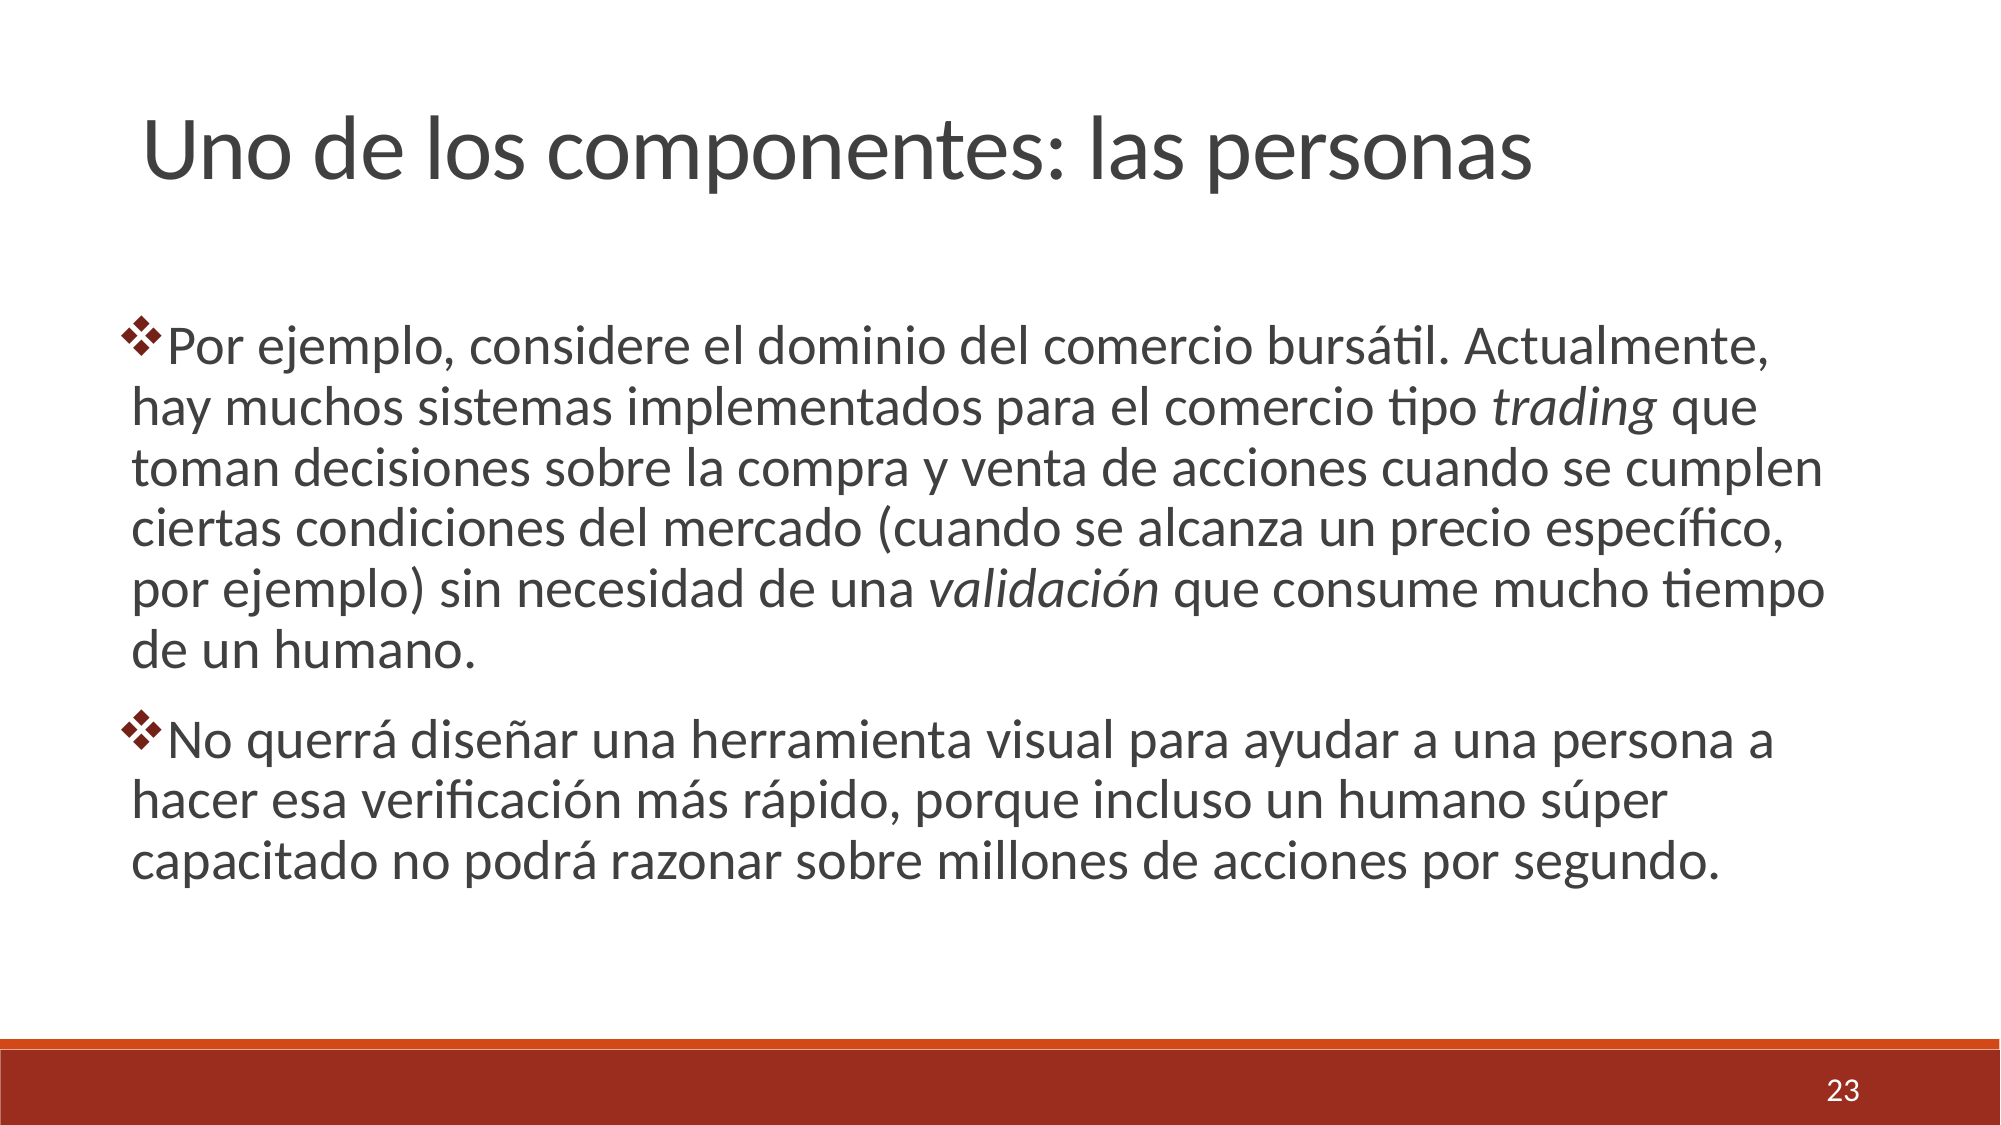

Uno de los componentes: las personas
Por ejemplo, considere el dominio del comercio bursátil. Actualmente, hay muchos sistemas implementados para el comercio tipo trading que toman decisiones sobre la compra y venta de acciones cuando se cumplen ciertas condiciones del mercado (cuando se alcanza un precio específico, por ejemplo) sin necesidad de una validación que consume mucho tiempo de un humano.
No querrá diseñar una herramienta visual para ayudar a una persona a hacer esa verificación más rápido, porque incluso un humano súper capacitado no podrá razonar sobre millones de acciones por segundo.
23